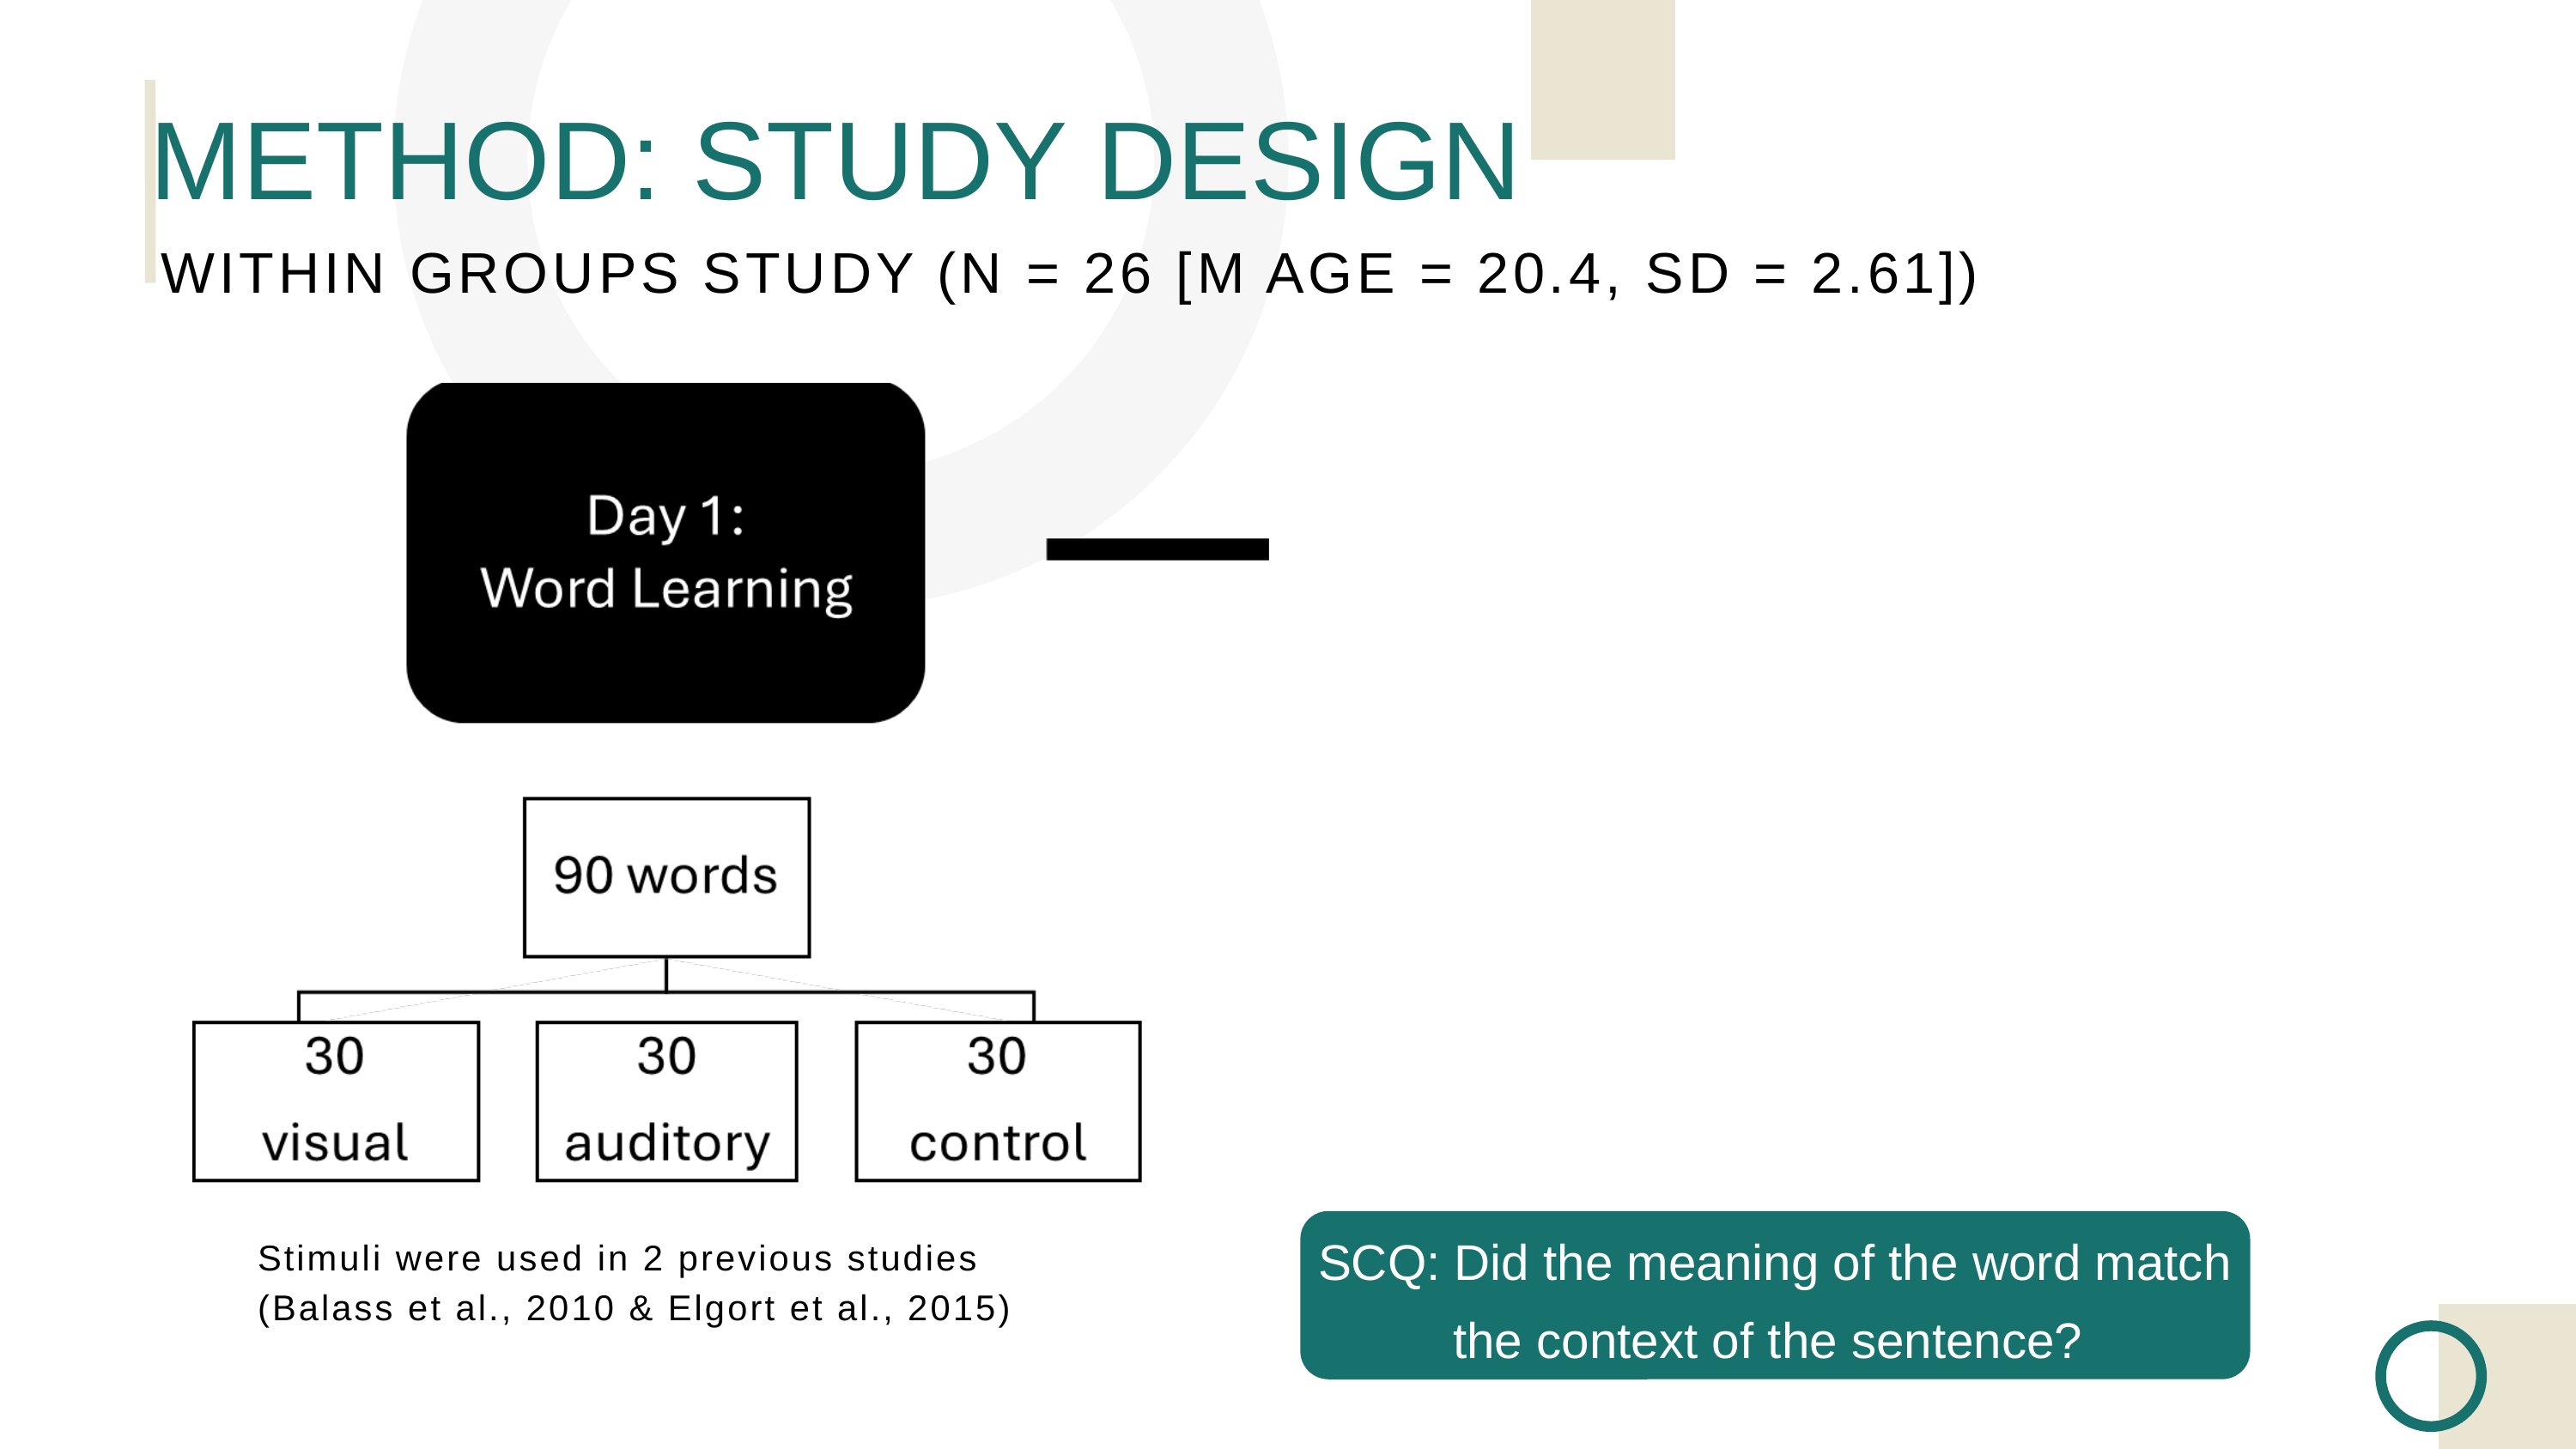

METHOD: STUDY DESIGN
WITHIN GROUPS STUDY (N = 26 [M AGE = 20.4, SD = 2.61])

SCQ: Did the meaning of the word match the context of the sentence?

Stimuli were used in 2 previous studies
(Balass et al., 2010 & Elgort et al., 2015)